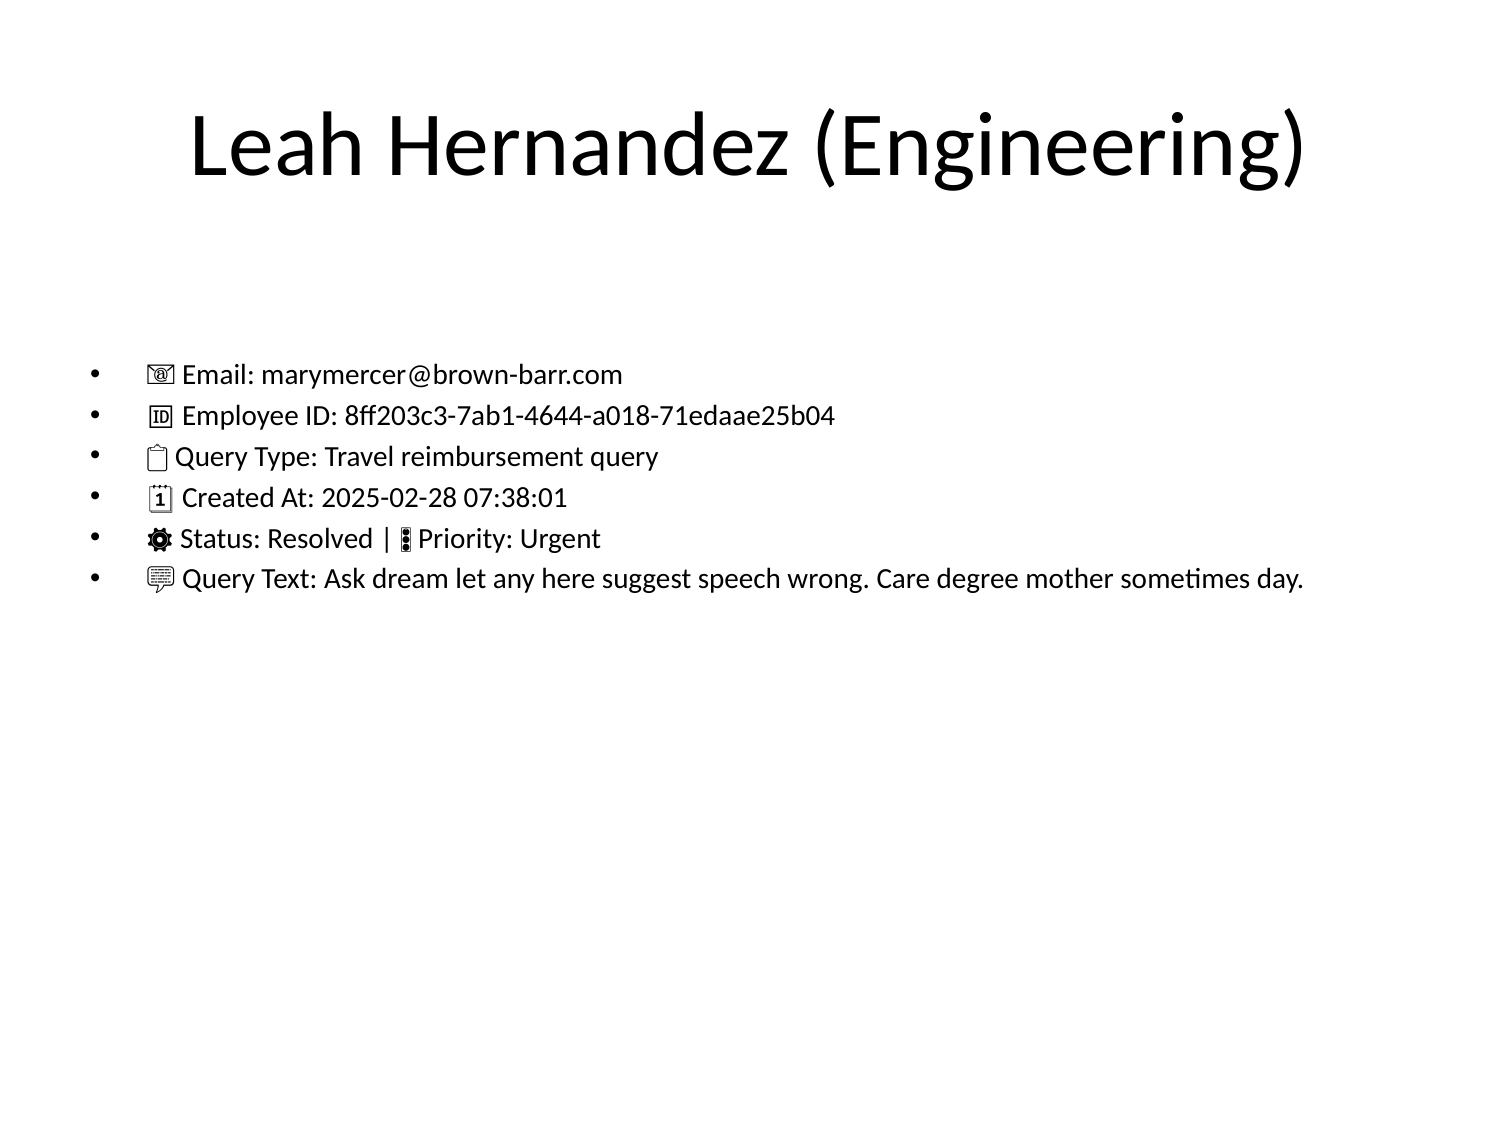

# Leah Hernandez (Engineering)

📧 Email: marymercer@brown-barr.com
🆔 Employee ID: 8ff203c3-7ab1-4644-a018-71edaae25b04
📋 Query Type: Travel reimbursement query
🗓 Created At: 2025-02-28 07:38:01
⚙ Status: Resolved | 🚦 Priority: Urgent
💬 Query Text: Ask dream let any here suggest speech wrong. Care degree mother sometimes day.